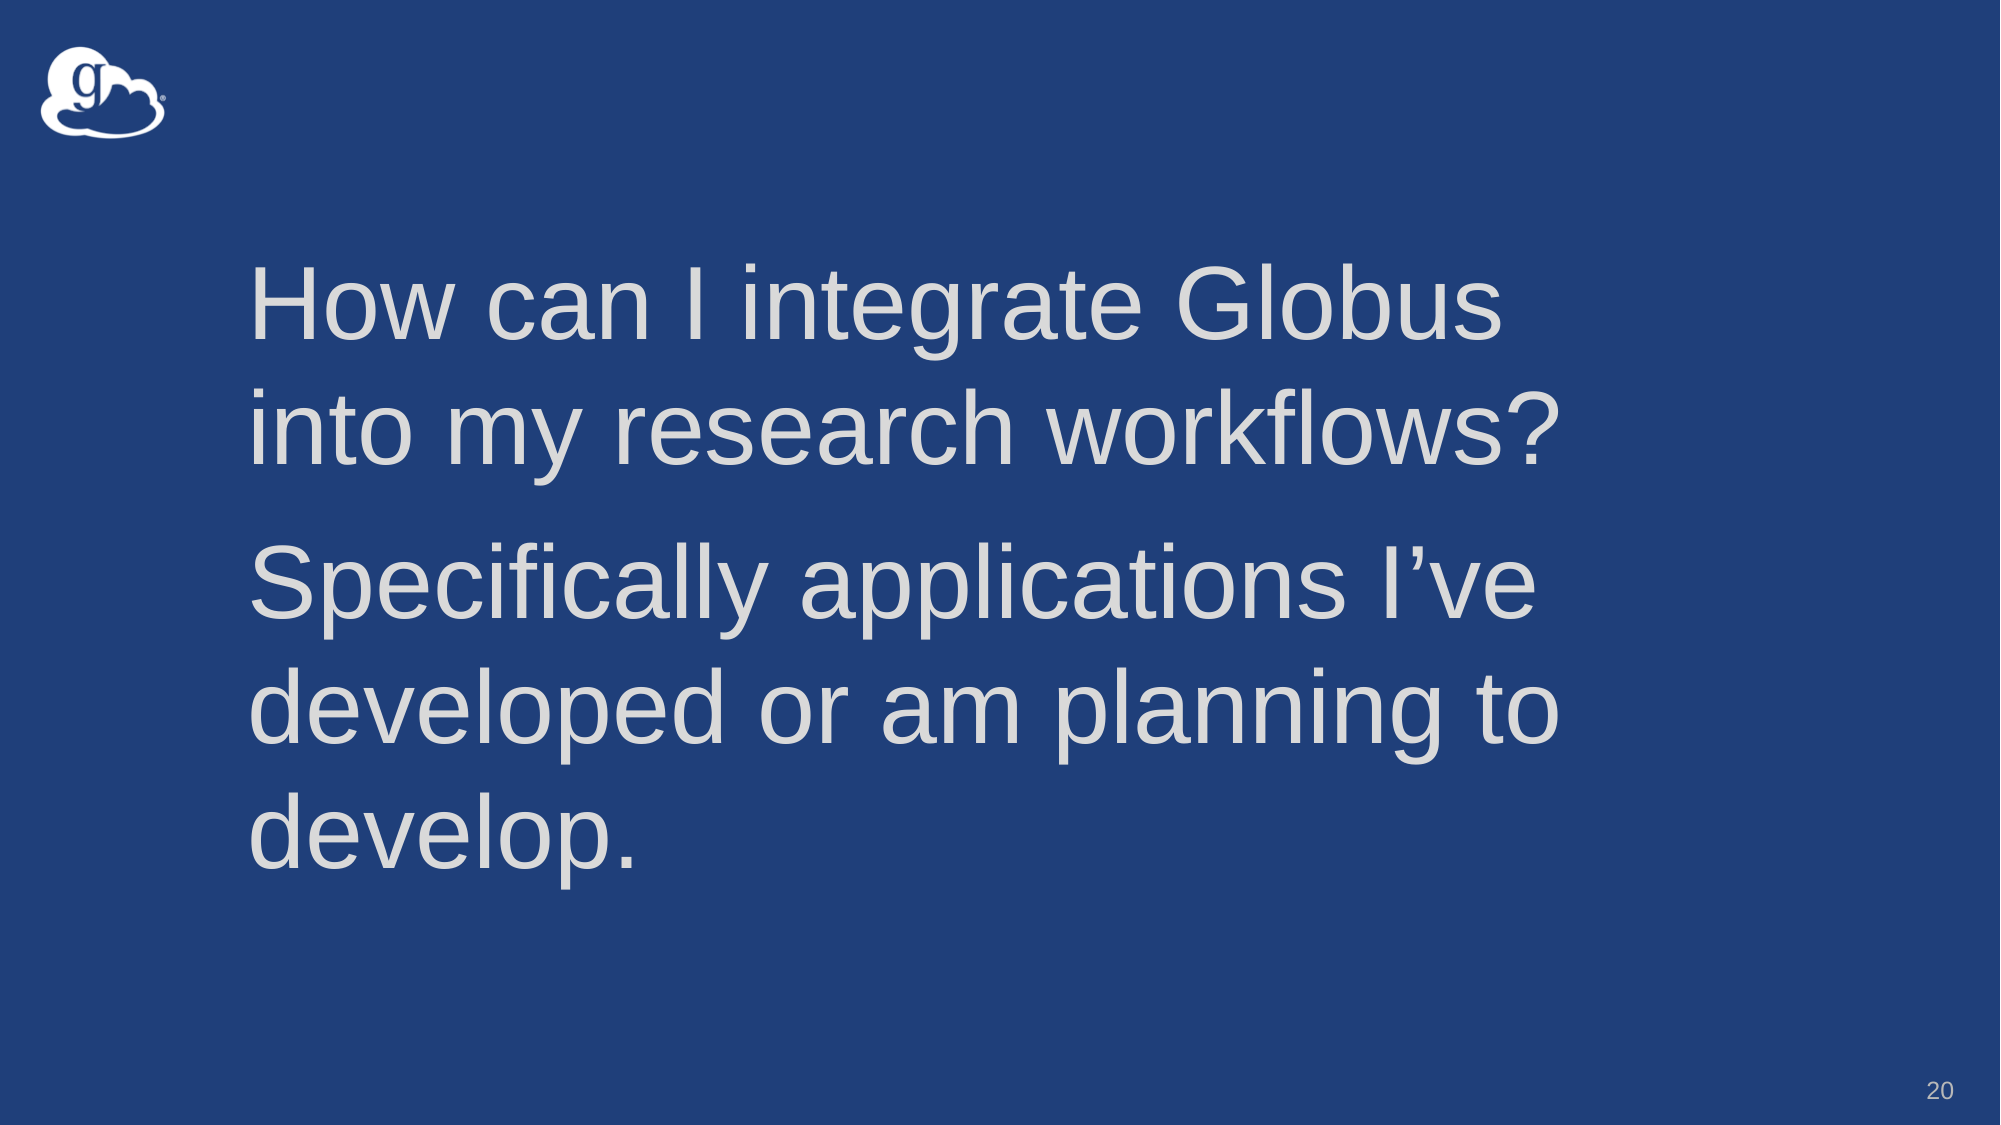

How can I integrate Globus into my research workflows?
Specifically applications I’ve developed or am planning to develop.
20